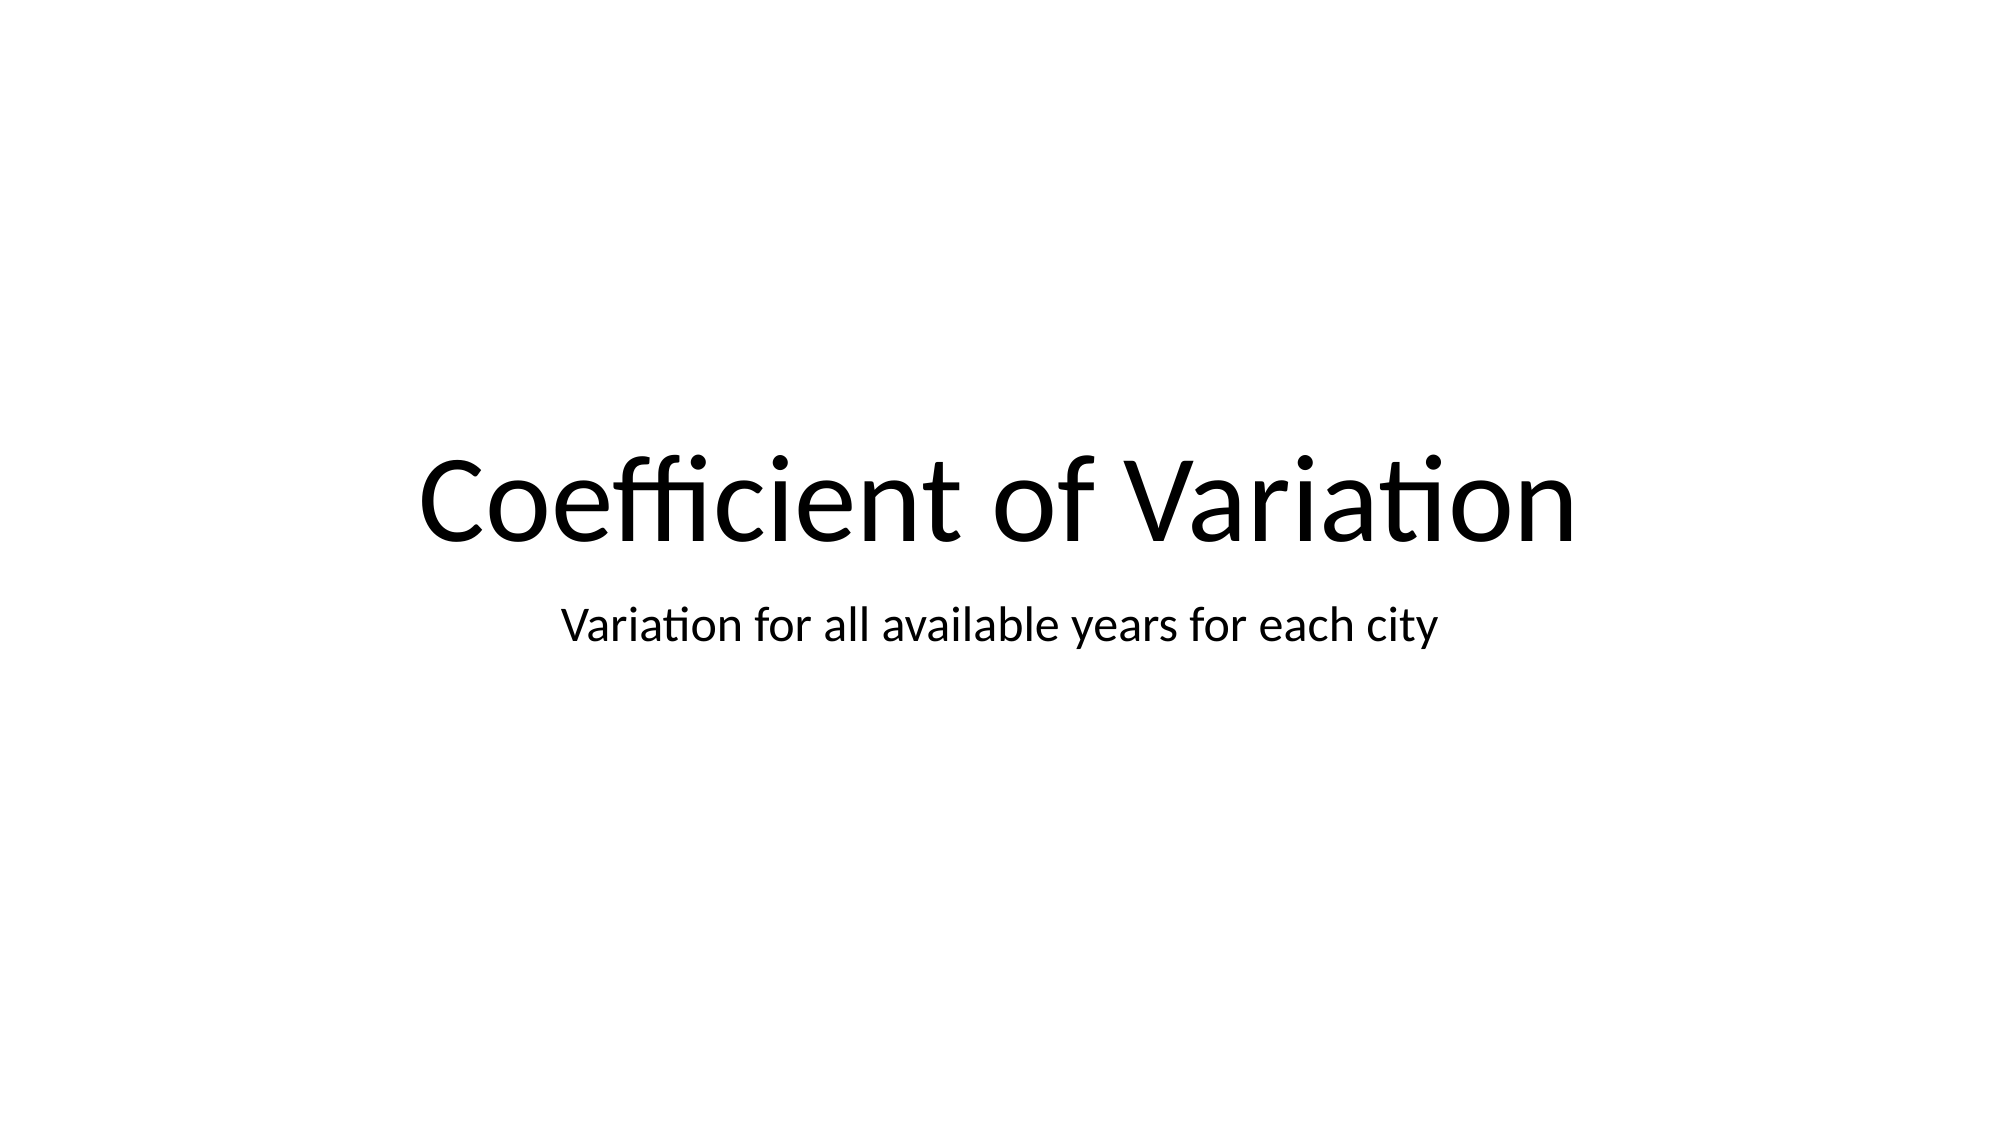

# Coefficient of Variation
Variation for all available years for each city